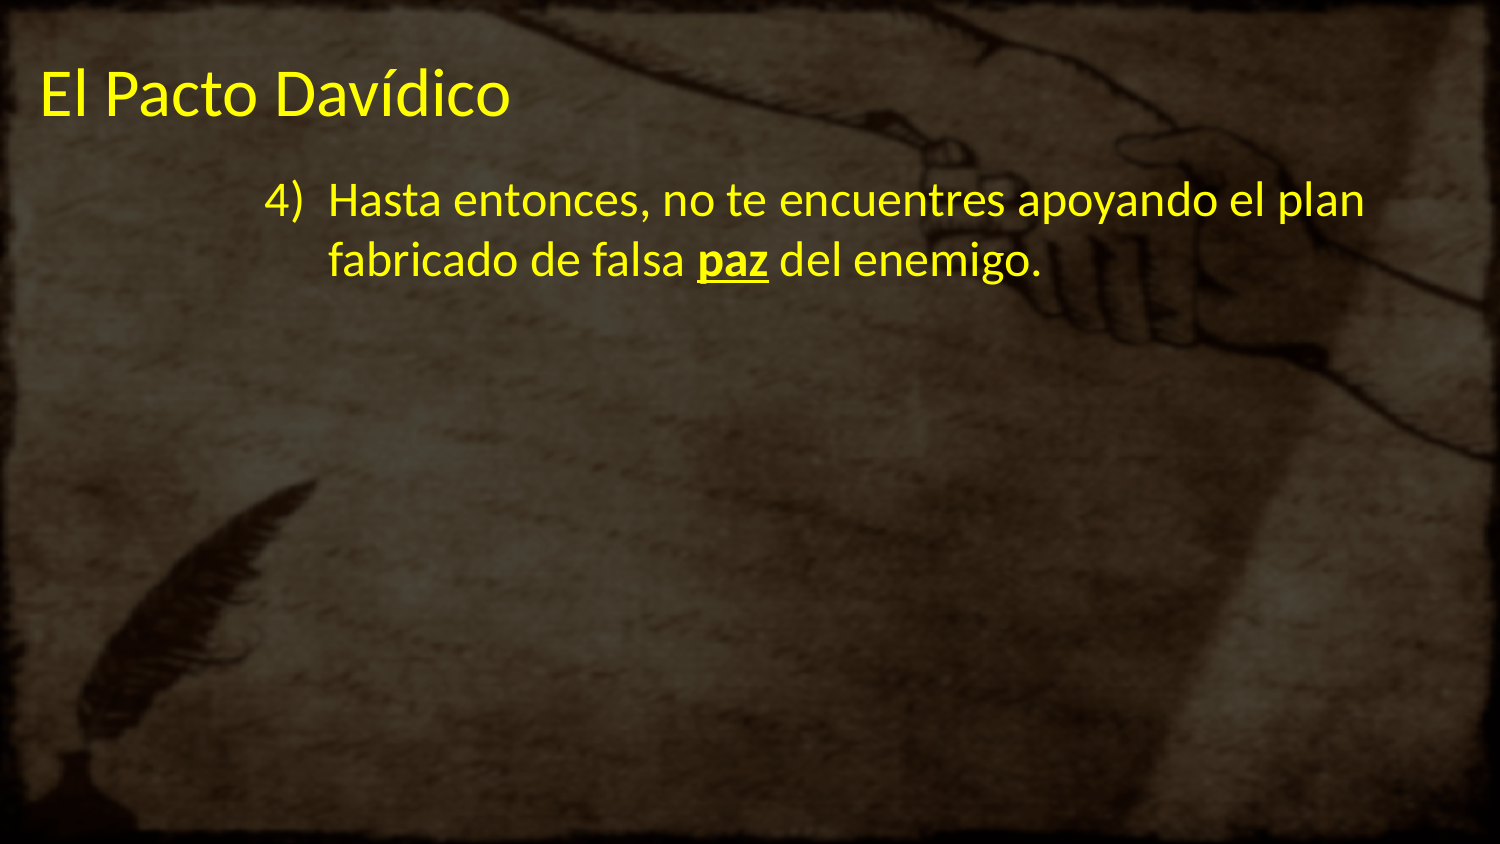

# El Pacto Davídico
Hasta entonces, no te encuentres apoyando el plan fabricado de falsa paz del enemigo.